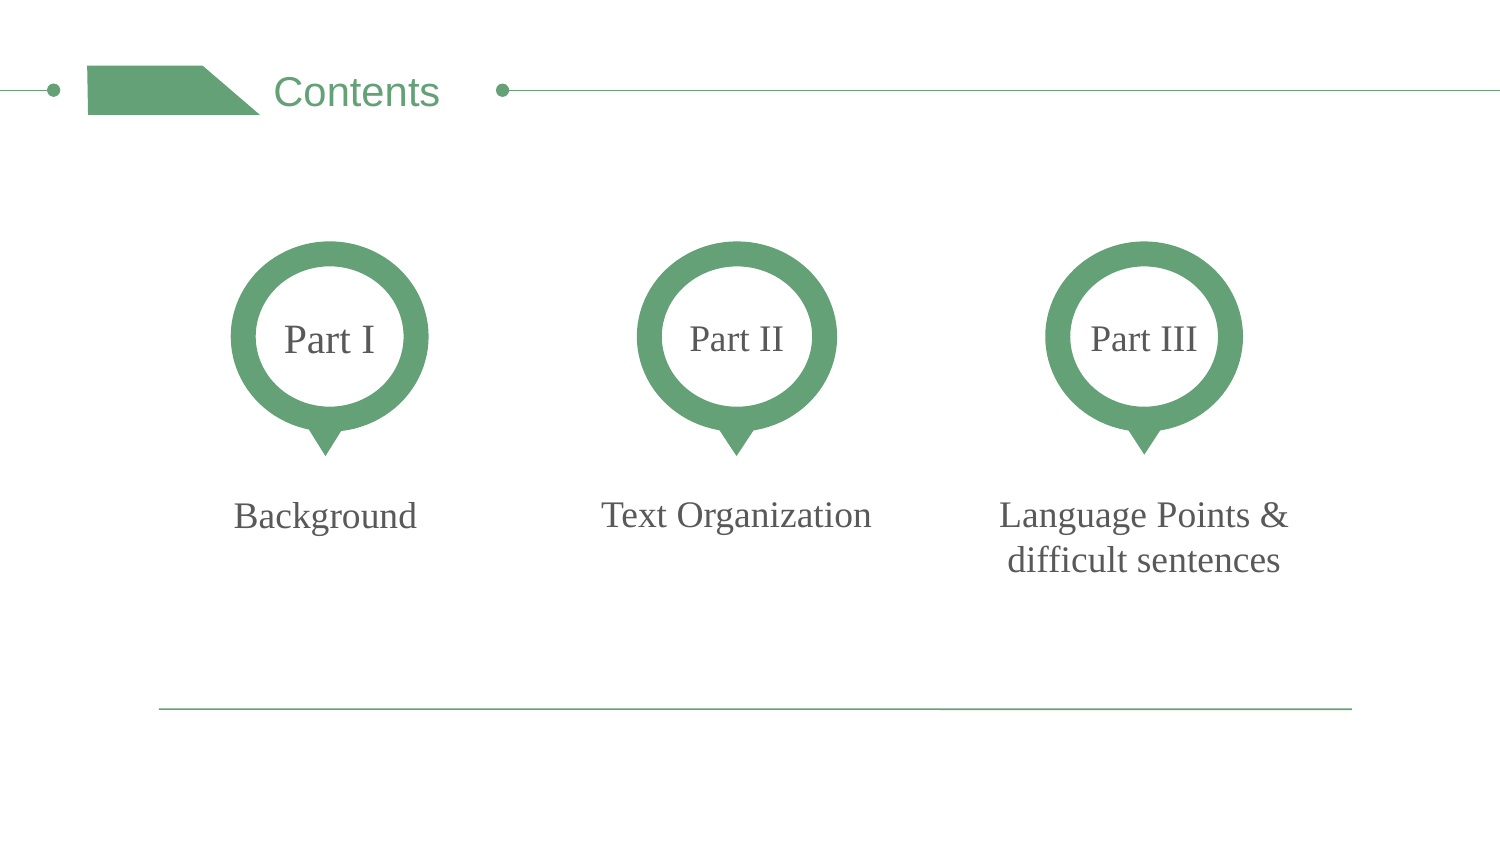

Contents

Part I

Part II

Part III

Language Points & difficult sentences
Text Organization
Background